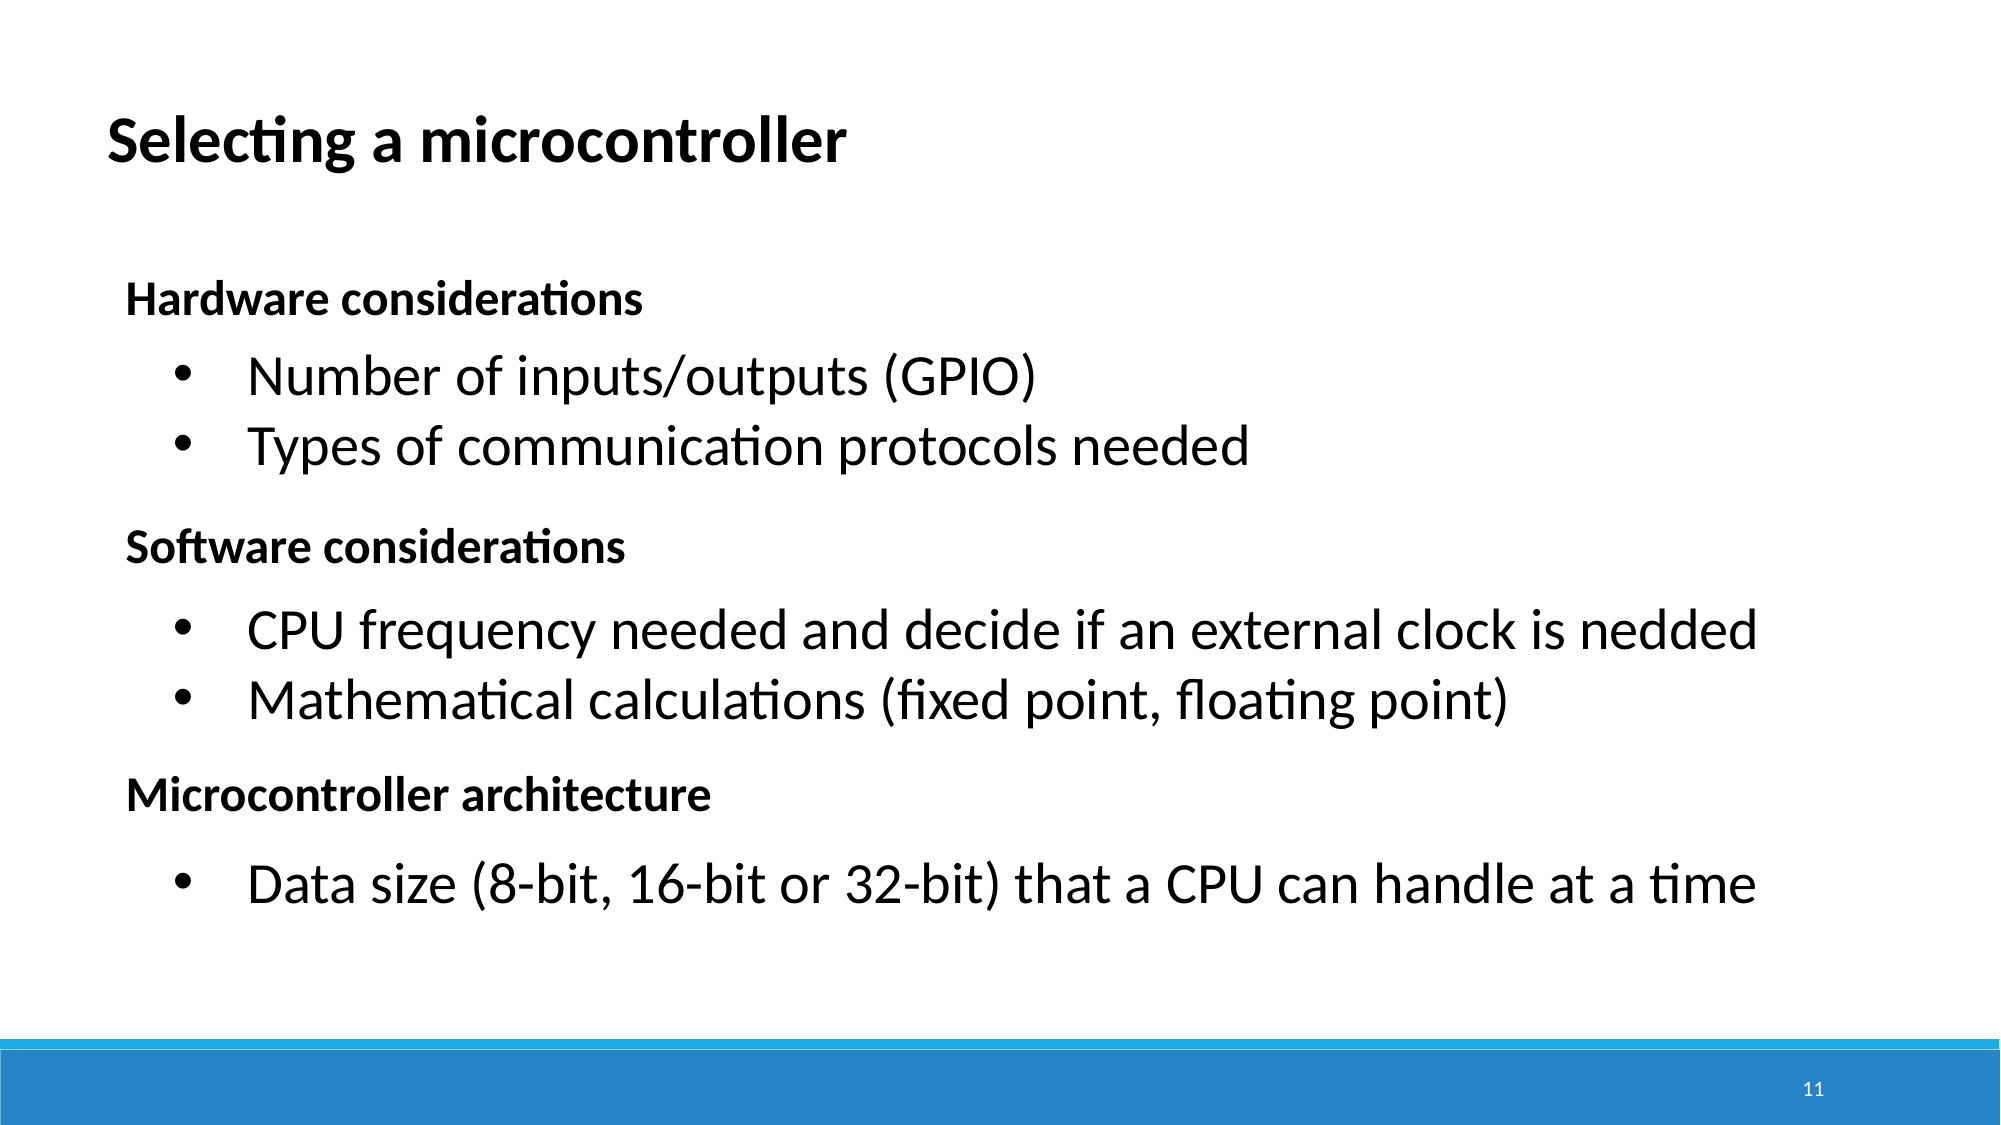

Selecting a microcontroller
Hardware considerations
Number of inputs/outputs (GPIO)
Types of communication protocols needed
Software considerations
CPU frequency needed and decide if an external clock is nedded
Mathematical calculations (fixed point, floating point)
Microcontroller architecture
Data size (8-bit, 16-bit or 32-bit) that a CPU can handle at a time
11